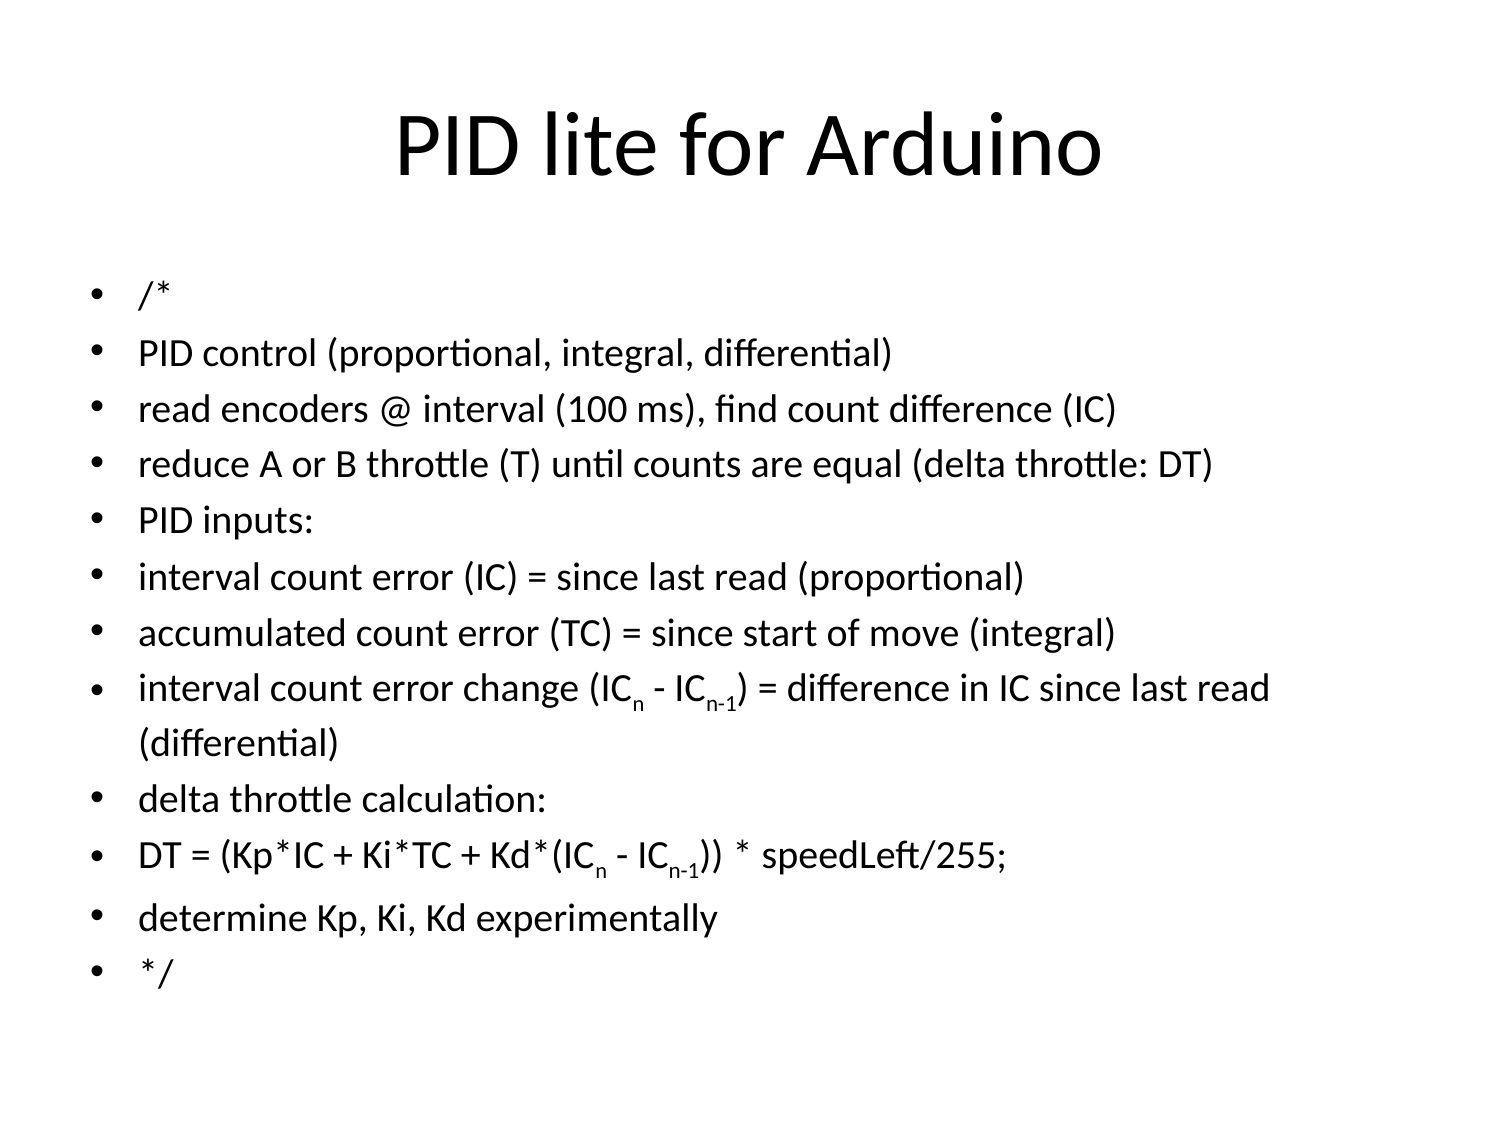

# PID lite for Arduino
/*
PID control (proportional, integral, differential)
read encoders @ interval (100 ms), find count difference (IC)
reduce A or B throttle (T) until counts are equal (delta throttle: DT)
PID inputs:
interval count error (IC) = since last read (proportional)
accumulated count error (TC) = since start of move (integral)
interval count error change (ICn - ICn-1) = difference in IC since last read (differential)
delta throttle calculation:
DT = (Kp*IC + Ki*TC + Kd*(ICn - ICn-1)) * speedLeft/255;
determine Kp, Ki, Kd experimentally
*/